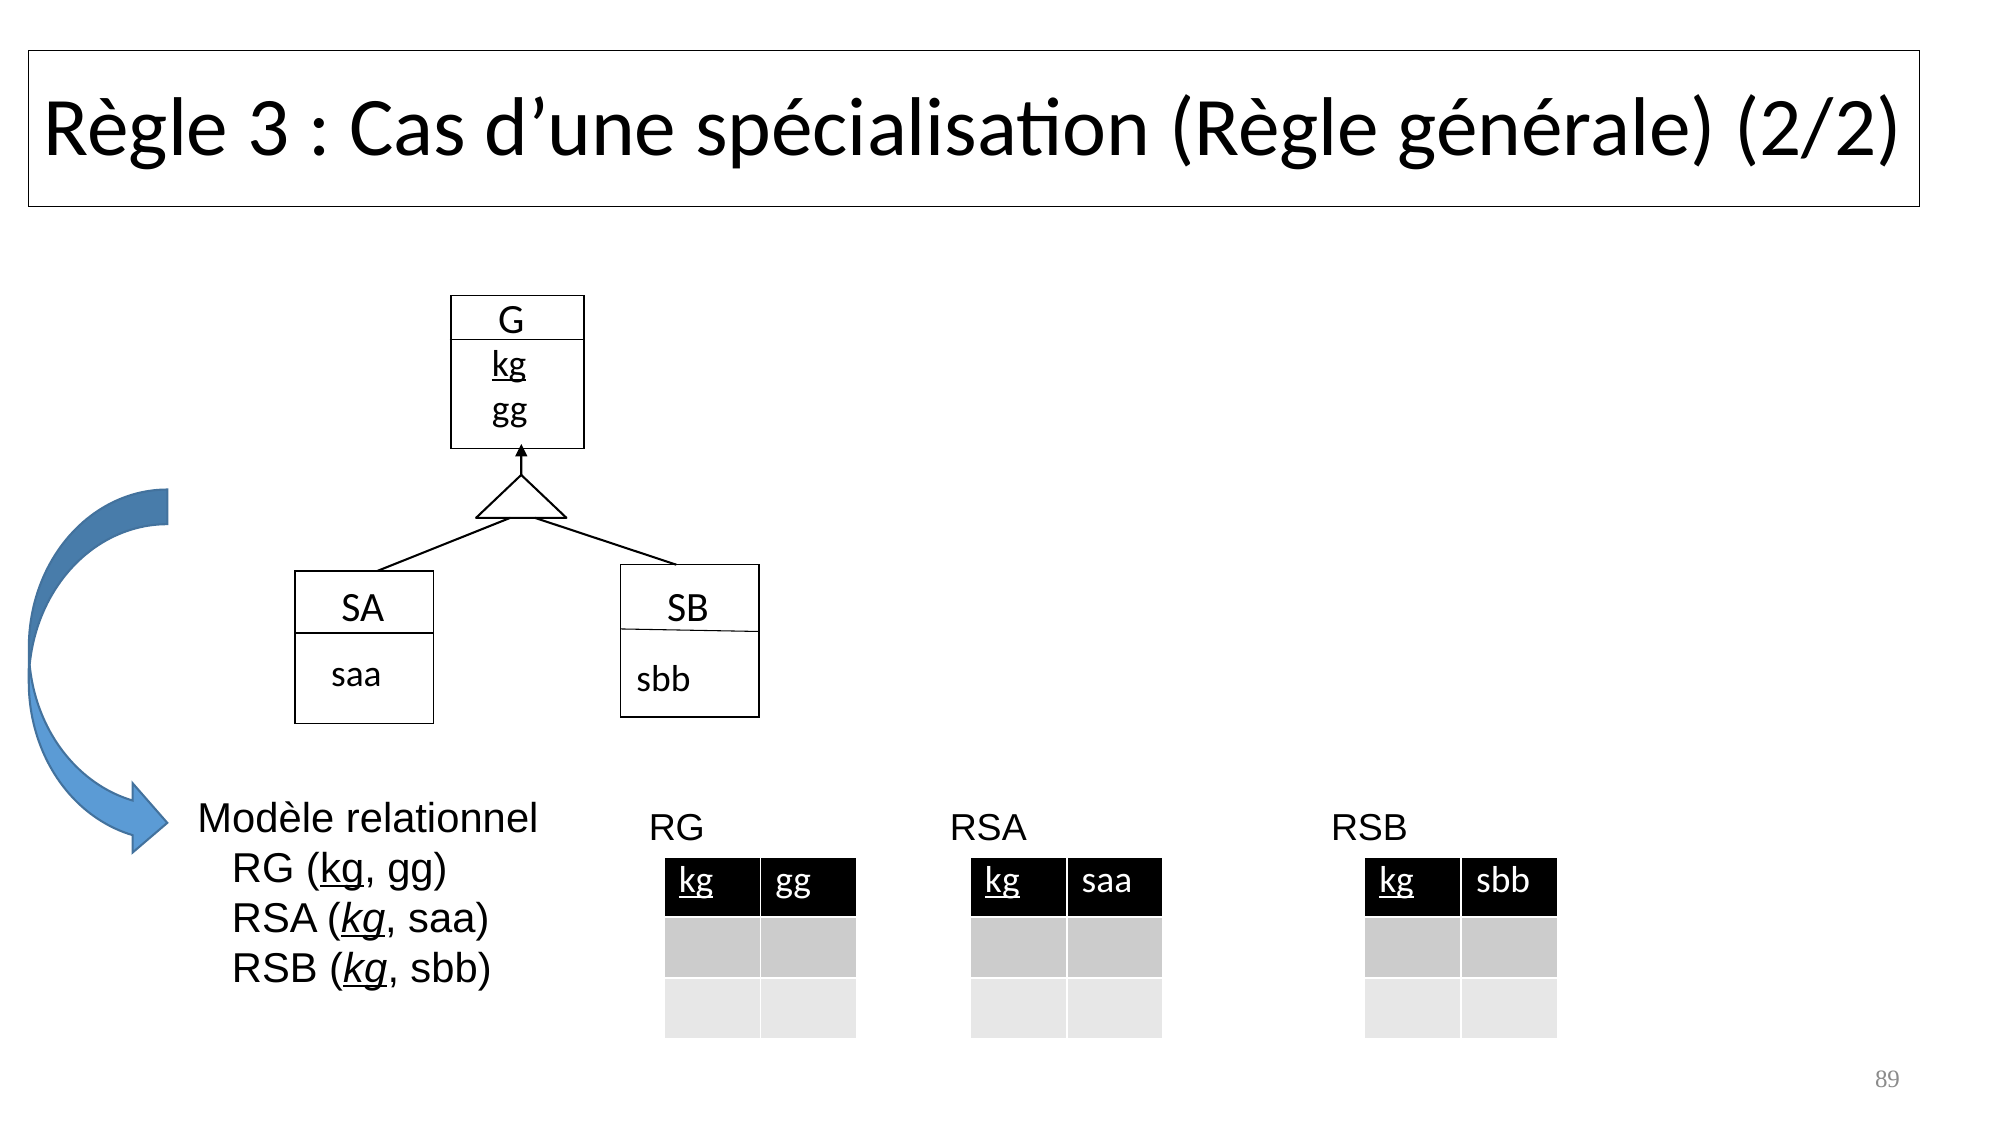

# Règle 3 : Cas d’une spécialisation (Règle générale) (2/2)
G

kg
gg

SB
SA
saa

sbb
Modèle relationnel
   RG (kg, gg)
   RSA (kg, saa)
   RSB (kg, sbb)
RG
RSA
RSB
| kg | gg |
| --- | --- |
|  |  |
|  |  |
| kg | saa |
| --- | --- |
|  |  |
|  |  |
| kg | sbb |
| --- | --- |
|  |  |
|  |  |
89